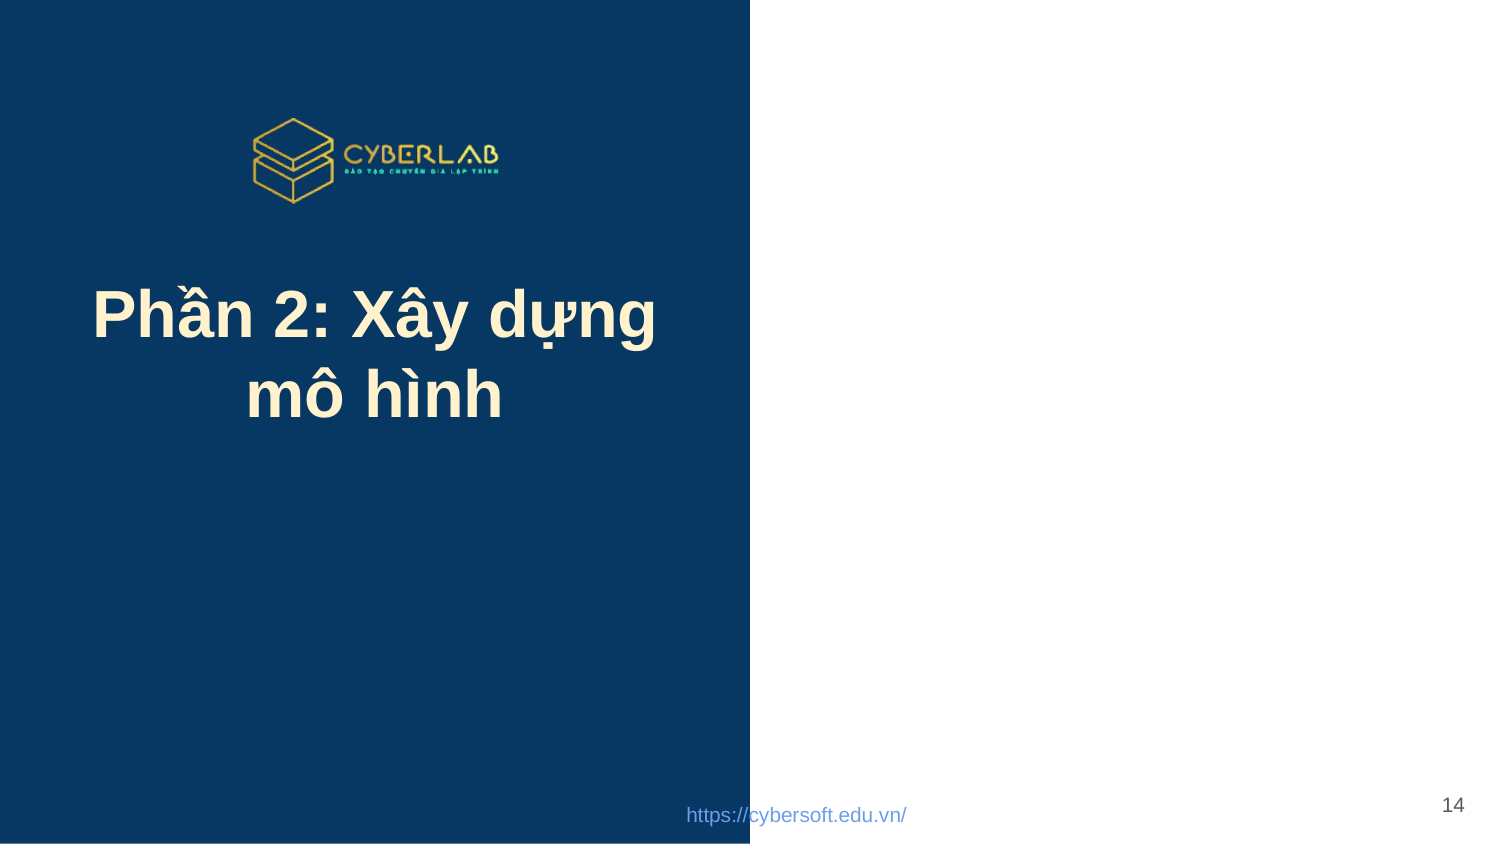

# Phần 2: Xây dựng mô hình

14